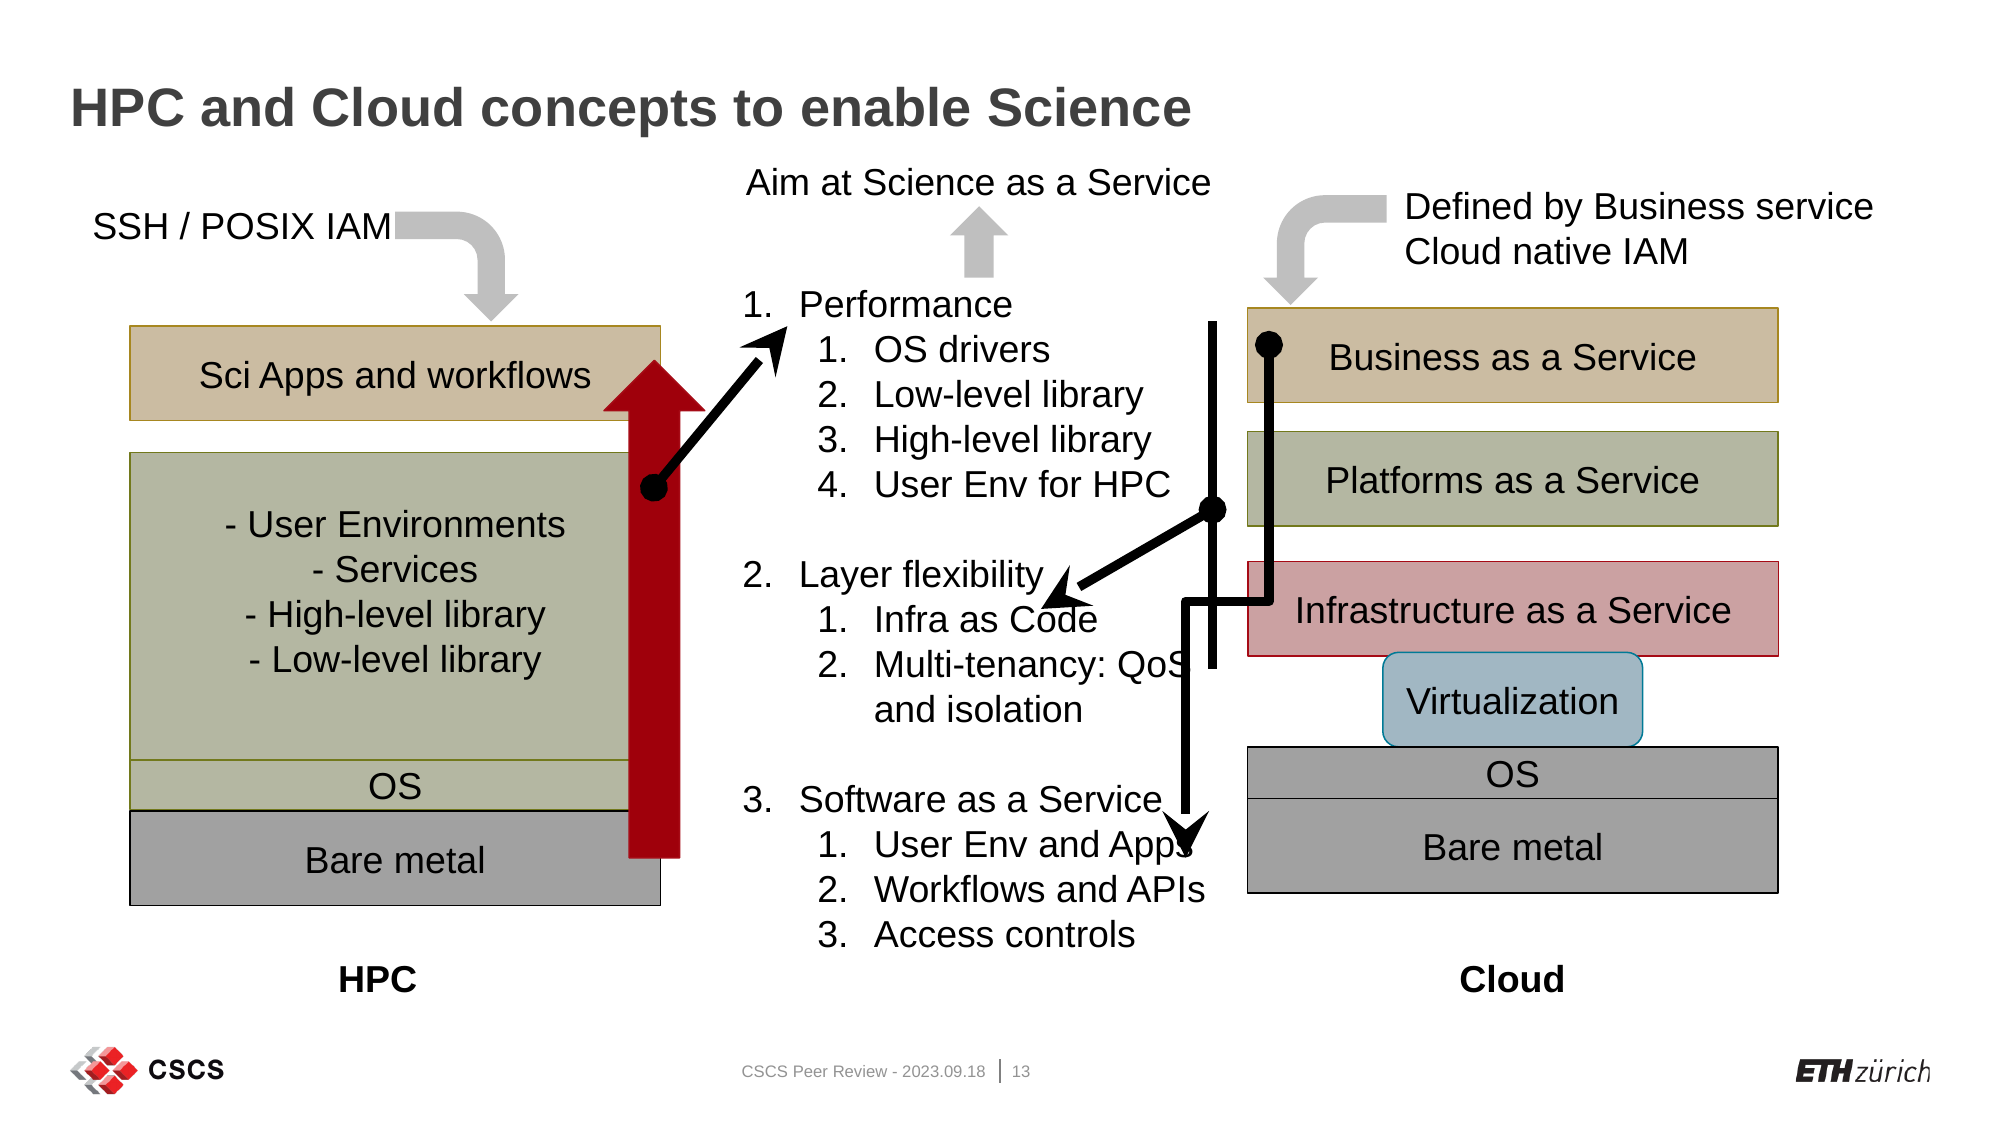

# HPC and Cloud concepts to enable Science
Aim at Science as a Service
Defined by Business service
Cloud native IAM

SSH / POSIX IAM

Performance
OS drivers
Low-level library
High-level library
User Env for HPC

Layer flexibility
Infra as Code
Multi-tenancy: QoS and isolation

Software as a Service
User Env and Apps
Workflows and APIs
Access controls

Business as a Service
Sci Apps and workflows

Platforms as a Service
- User Environments
- Services
- High-level library
- Low-level library

Infrastructure as a Service
Performance
Virtualization
OS
OS
Bare metal
Bare metal
HPC
Cloud
CSCS Peer Review - 2023.09.18
13